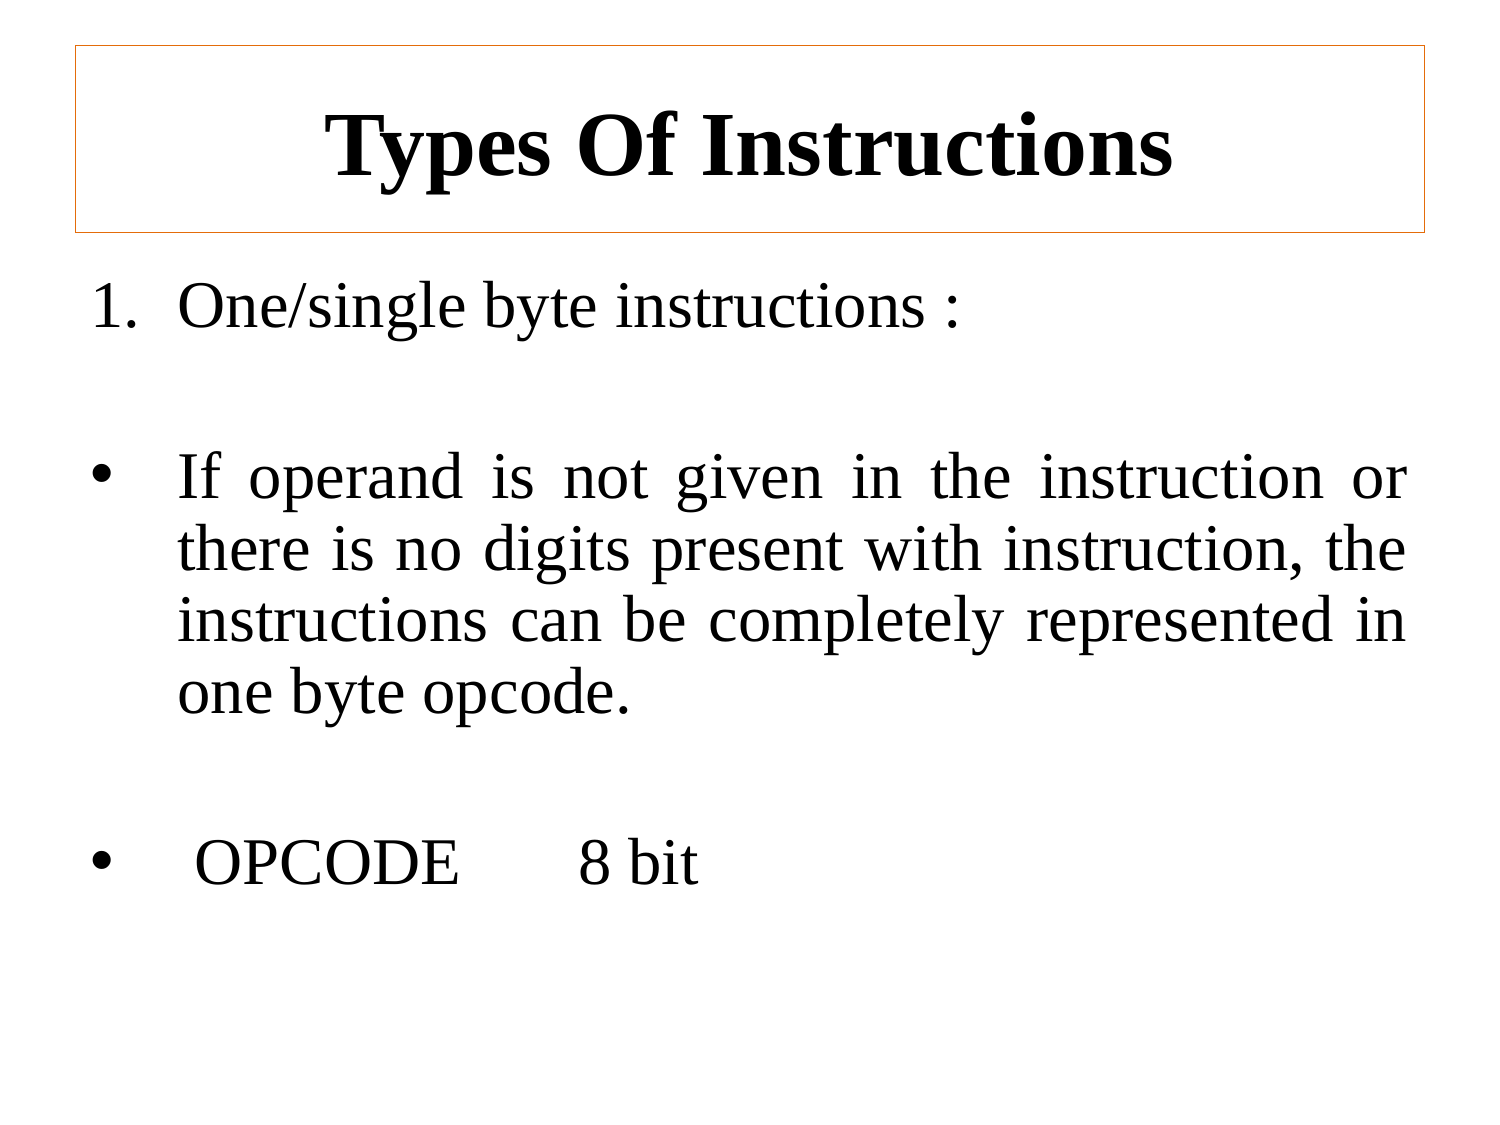

# Types Of Instructions
One/single byte instructions :

If operand is not given in the instruction or there is no digits present with instruction, the instructions can be completely represented in one byte opcode.

 OPCODE       8 bit